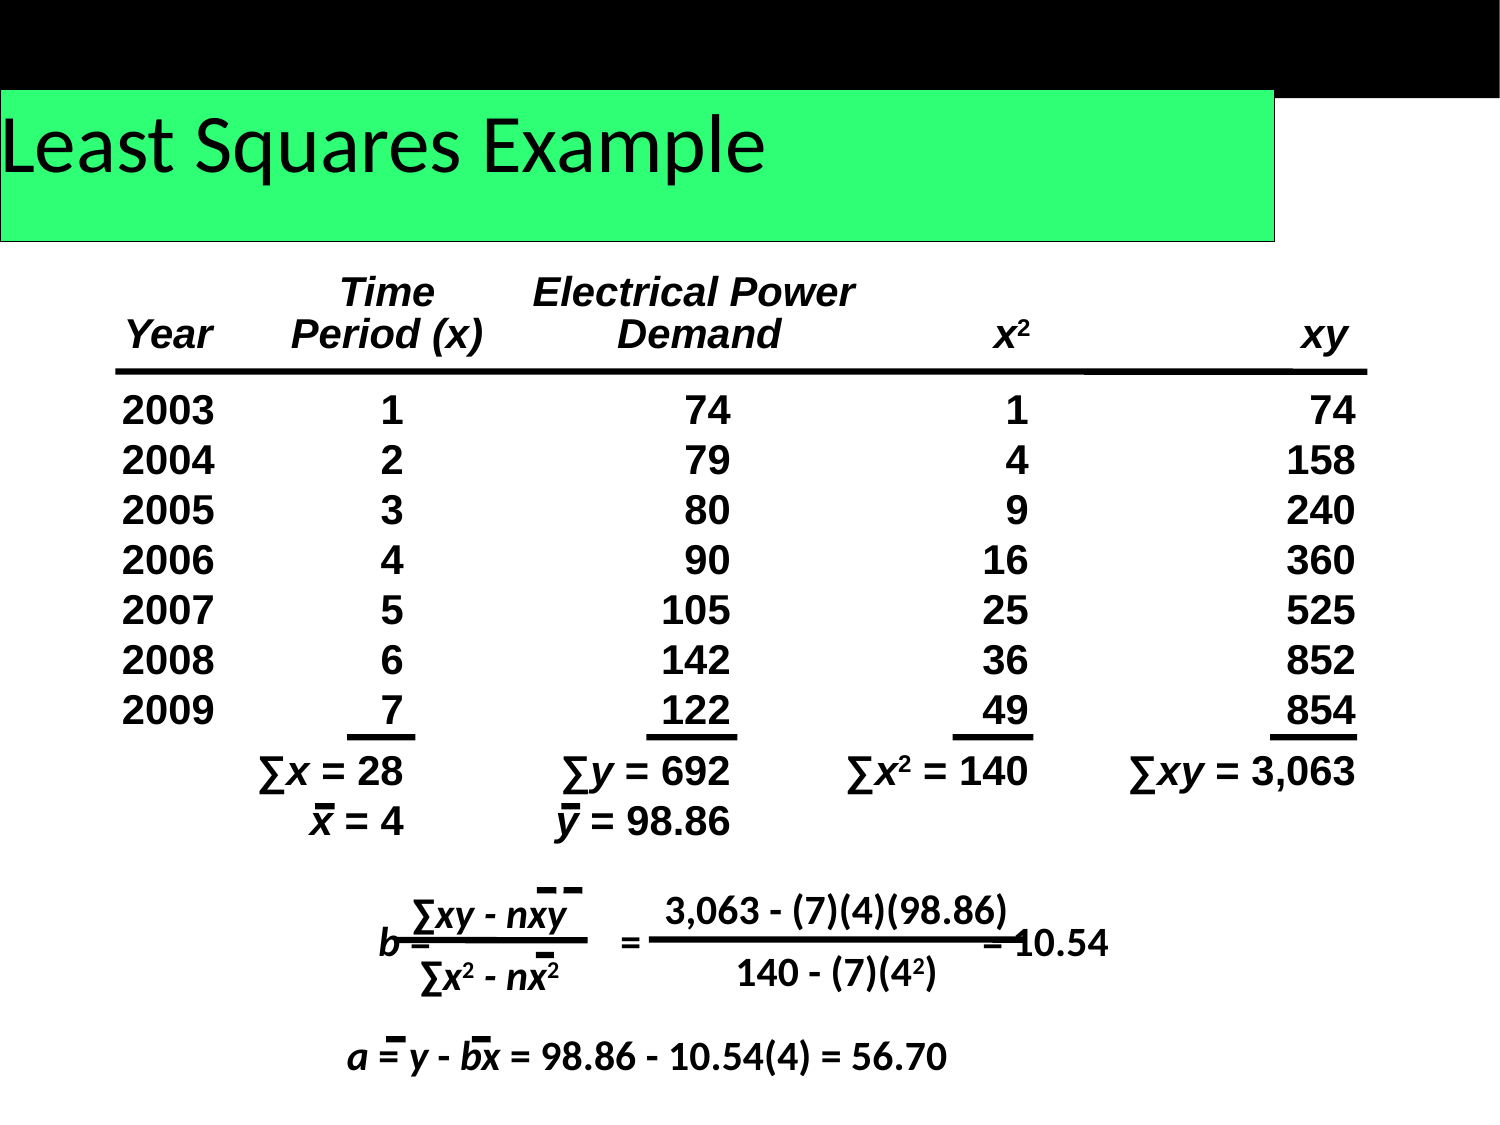

Least Squares Example
		Time	Electrical Power
	Year	Period (x)	Demand	x2	xy

	2003	1	74	1	74
	2004	2	79	4	158
	2005	3	80	9	240
	2006	4	90	16	360
	2007	5	105	25	525
	2008	6	142	36	852
	2009	7	122	49	854
		∑x = 28	∑y = 692	∑x2 = 140	∑xy = 3,063
		x = 4	y = 98.86

3,063 - (7)(4)(98.86)
140 - (7)(42)

∑xy - nxy
∑x2 - nx2

b =                    =                                    = 10.54

a = y - bx = 98.86 - 10.54(4) = 56.70